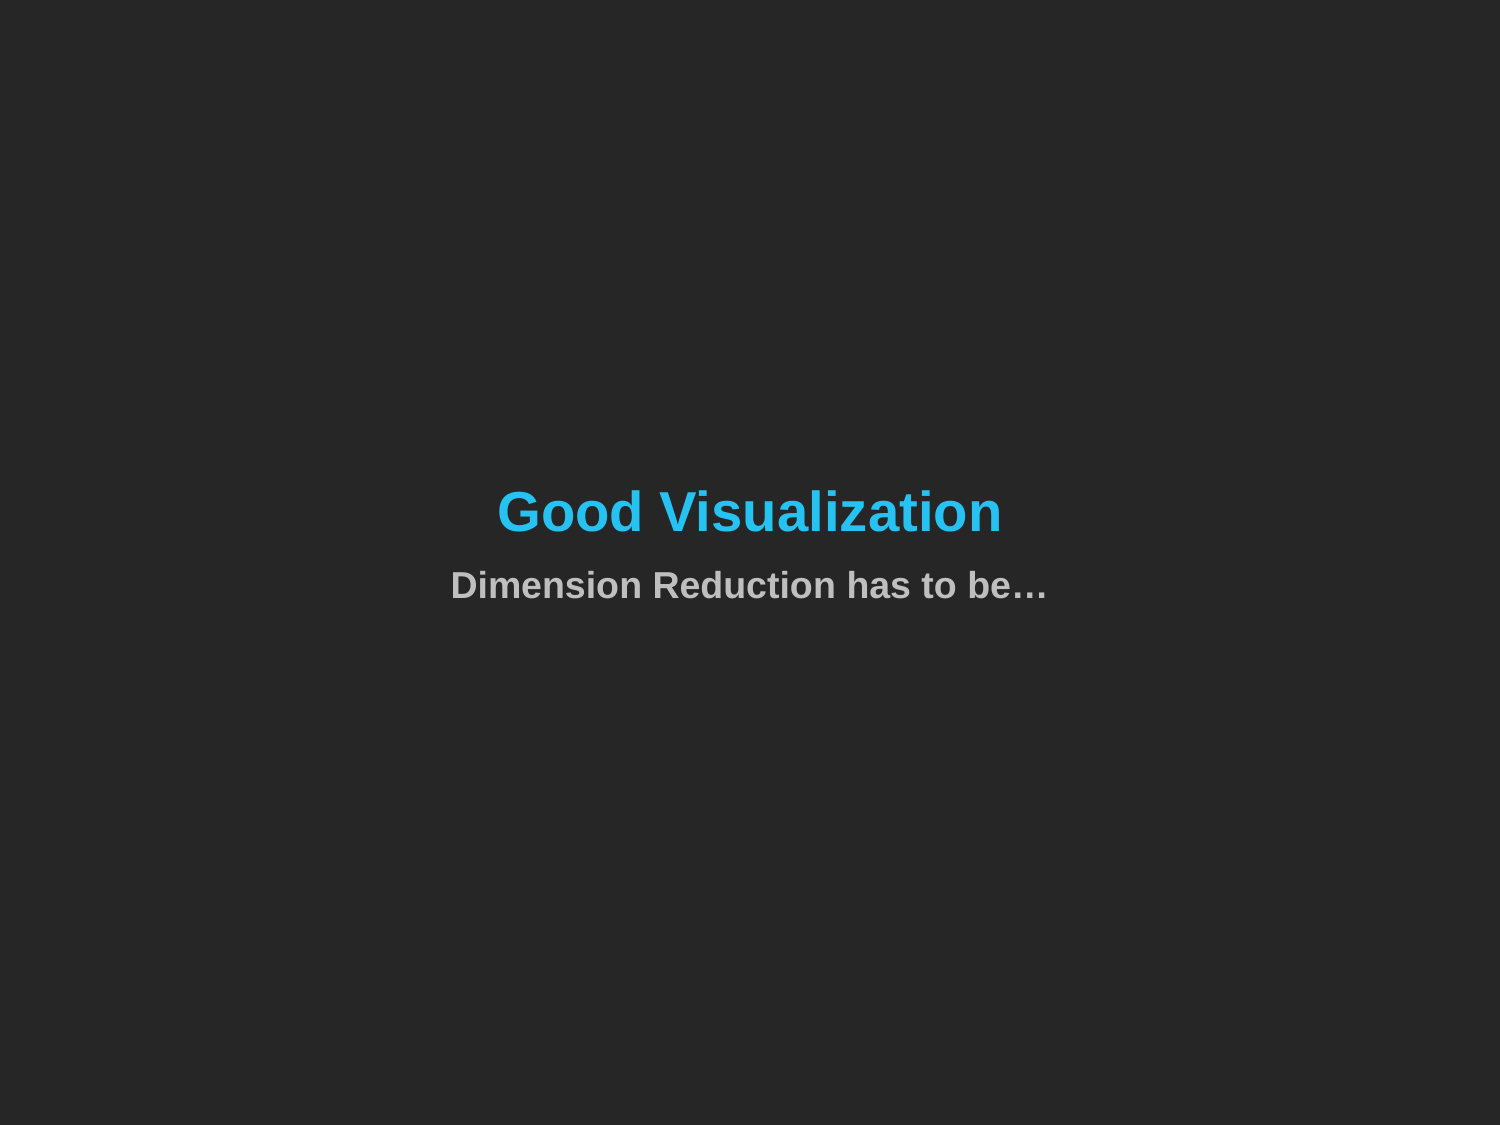

Good Visualization
Dimension Reduction has to be…